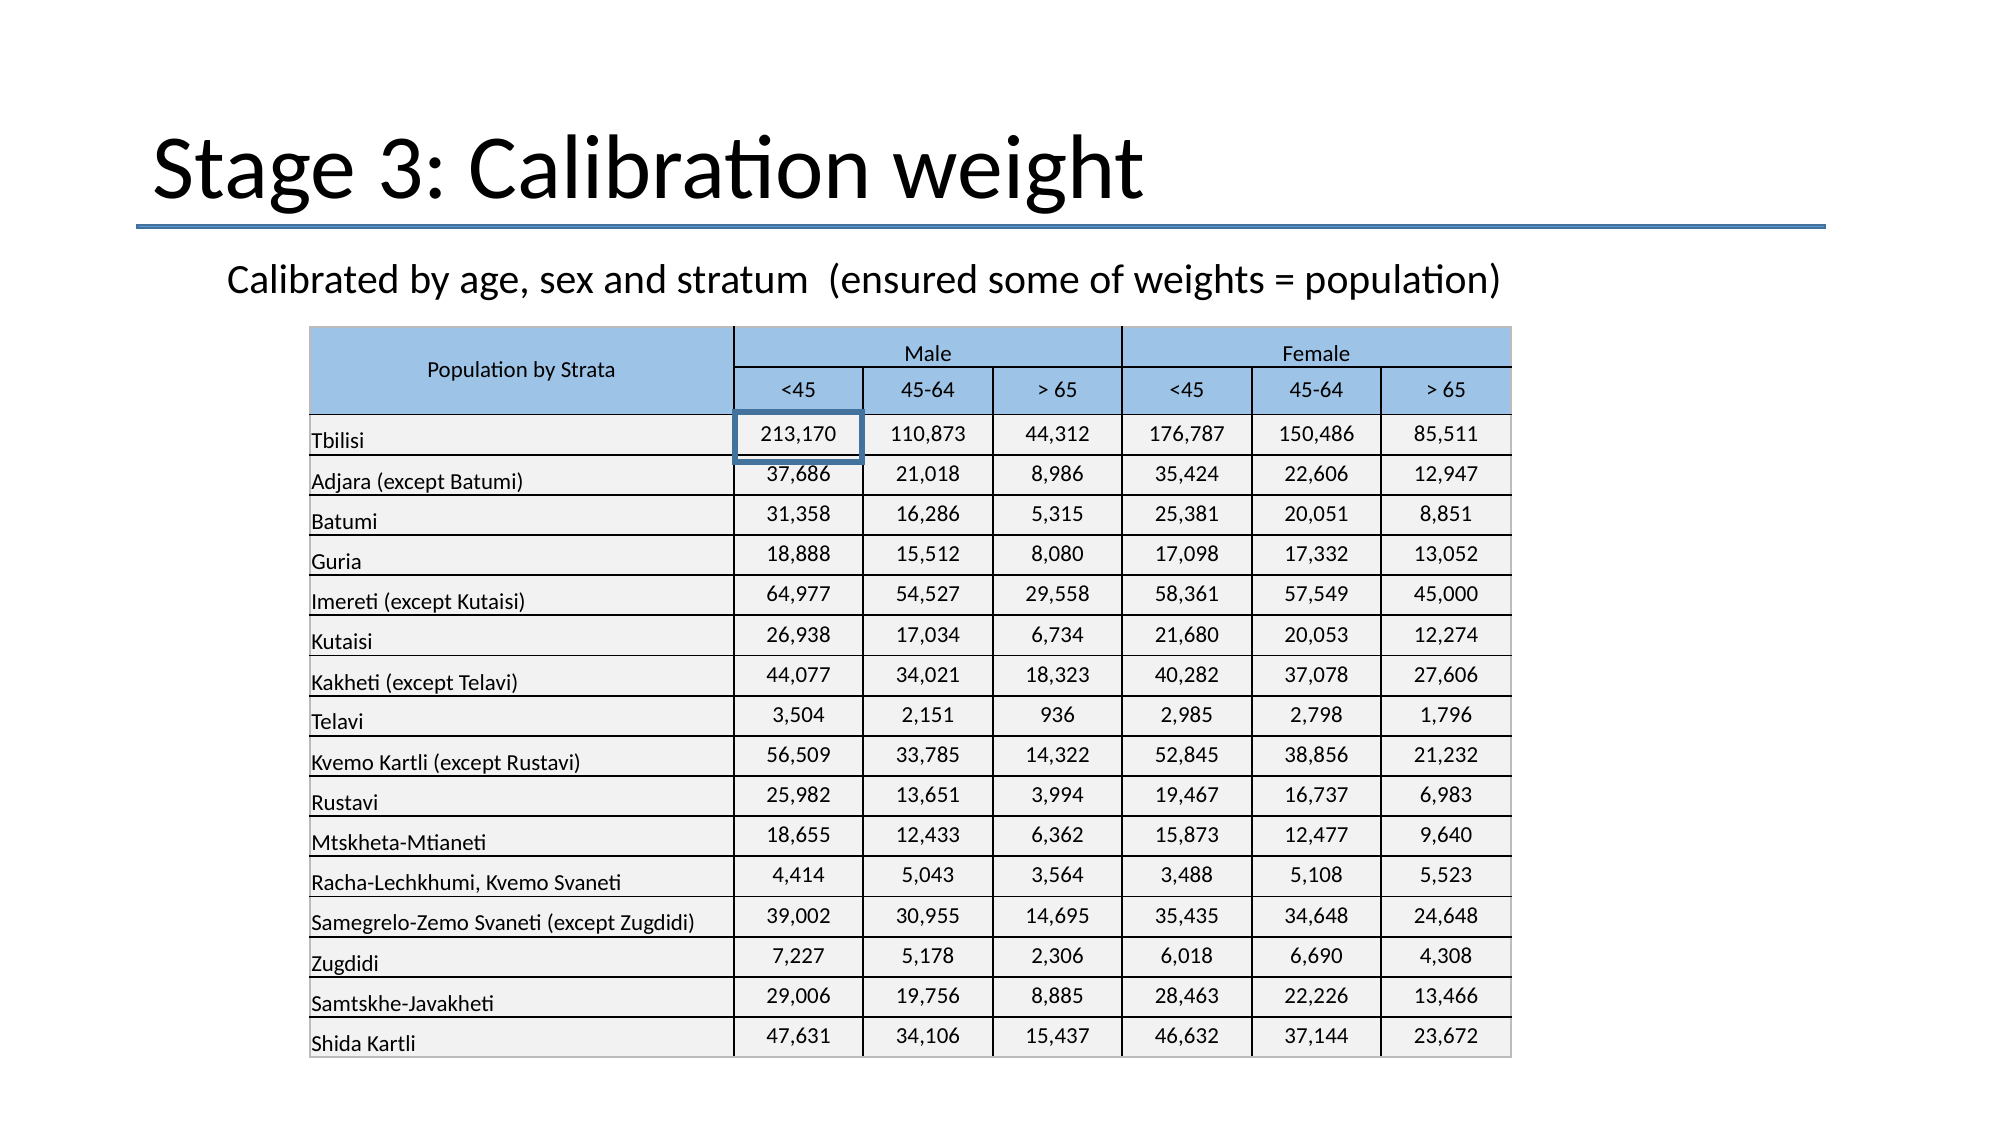

# Stage 3: Calibration weight

Calibrated by age, sex and stratum  (ensured some of weights = population)
| Population by Strata | Male |  |  | Female |  |  |
| --- | --- | --- | --- | --- | --- | --- |
|  | <45 | 45-64 | > 65 | <45 | 45-64 | > 65 |
| Tbilisi | 213,170 | 110,873 | 44,312 | 176,787 | 150,486 | 85,511 |
| Adjara (except Batumi) | 37,686 | 21,018 | 8,986 | 35,424 | 22,606 | 12,947 |
| Batumi | 31,358 | 16,286 | 5,315 | 25,381 | 20,051 | 8,851 |
| Guria | 18,888 | 15,512 | 8,080 | 17,098 | 17,332 | 13,052 |
| Imereti (except Kutaisi) | 64,977 | 54,527 | 29,558 | 58,361 | 57,549 | 45,000 |
| Kutaisi | 26,938 | 17,034 | 6,734 | 21,680 | 20,053 | 12,274 |
| Kakheti (except Telavi) | 44,077 | 34,021 | 18,323 | 40,282 | 37,078 | 27,606 |
| Telavi | 3,504 | 2,151 | 936 | 2,985 | 2,798 | 1,796 |
| Kvemo Kartli (except Rustavi) | 56,509 | 33,785 | 14,322 | 52,845 | 38,856 | 21,232 |
| Rustavi | 25,982 | 13,651 | 3,994 | 19,467 | 16,737 | 6,983 |
| Mtskheta-Mtianeti | 18,655 | 12,433 | 6,362 | 15,873 | 12,477 | 9,640 |
| Racha-Lechkhumi, Kvemo Svaneti | 4,414 | 5,043 | 3,564 | 3,488 | 5,108 | 5,523 |
| Samegrelo-Zemo Svaneti (except Zugdidi) | 39,002 | 30,955 | 14,695 | 35,435 | 34,648 | 24,648 |
| Zugdidi | 7,227 | 5,178 | 2,306 | 6,018 | 6,690 | 4,308 |
| Samtskhe-Javakheti | 29,006 | 19,756 | 8,885 | 28,463 | 22,226 | 13,466 |
| Shida Kartli | 47,631 | 34,106 | 15,437 | 46,632 | 37,144 | 23,672 |